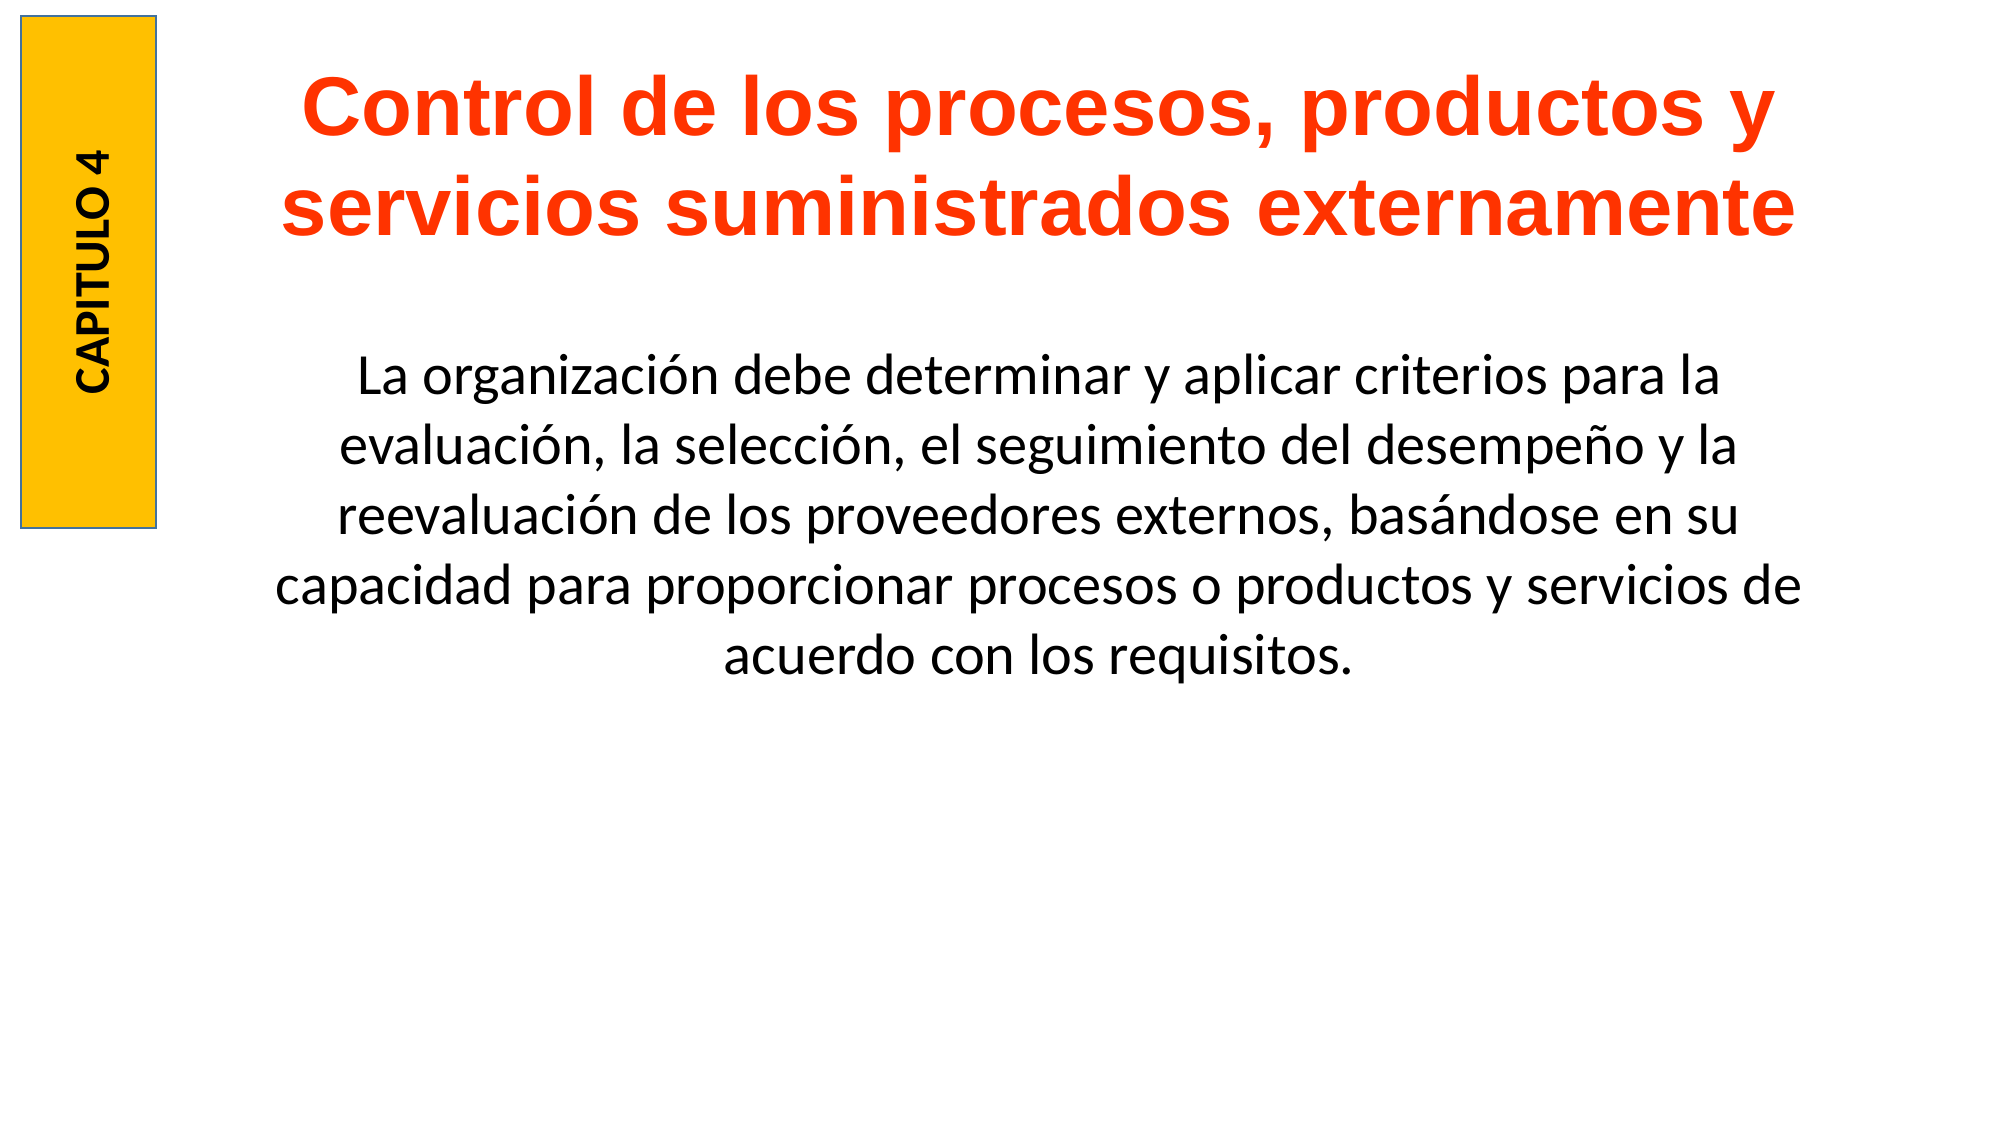

Control de los procesos, productos y servicios suministrados externamente
CAPITULO 4
La organización debe determinar y aplicar criterios para la evaluación, la selección, el seguimiento del desempeño y la reevaluación de los proveedores externos, basándose en su capacidad para proporcionar procesos o productos y servicios de acuerdo con los requisitos.